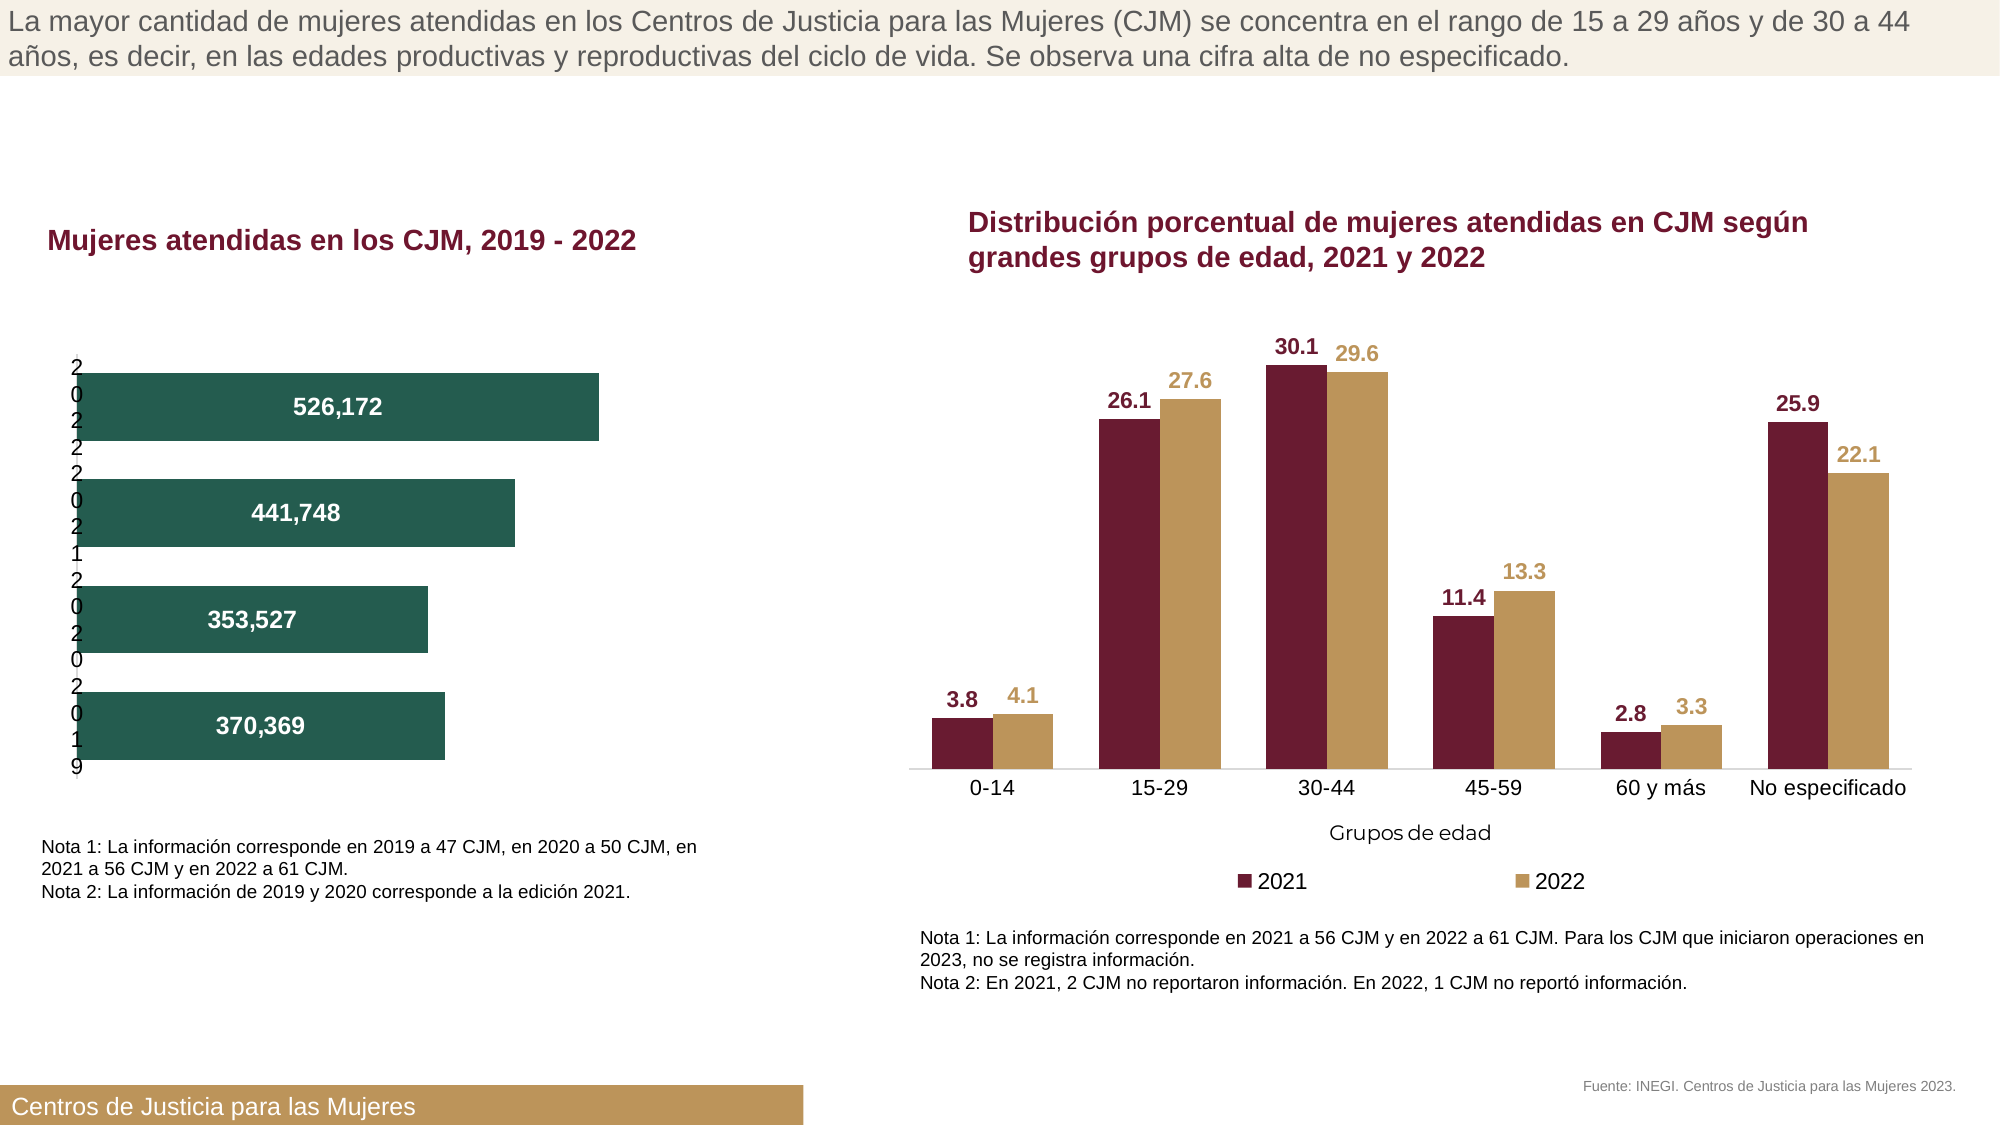

La mayor cantidad de mujeres atendidas en los Centros de Justicia para las Mujeres (CJM) se concentra en el rango de 15 a 29 años y de 30 a 44 años, es decir, en las edades productivas y reproductivas del ciclo de vida. Se observa una cifra alta de no especificado.
Distribución porcentual de mujeres atendidas en CJM según  grandes grupos de edad, 2021 y 2022
Mujeres atendidas en los CJM, 2019 - 2022

### Chart

| Category | 2021 | 2022 |
|---|---|---|
| 0-14 | 3.8 | 4.1 |
| 15-29 | 26.1 | 27.6 |
| 30-44 | 30.1 | 29.6 |
| 45-59 | 11.4 | 13.3 |
| 60 y más | 2.8 | 3.3 |
| No especificado | 25.9 | 22.1 |

### Chart

| Category | Mujeres atendidas |
|---|---|
| 2019 | 370369.0 |
| 2020 | 353527.0 |
| 2021 | 441748.0 |
| 2022 | 526172.0 |
Nota 1: La información corresponde en 2019 a 47 CJM, en 2020 a 50 CJM, en 2021 a 56 CJM y en 2022 a 61 CJM.
Nota 2: La información de 2019 y 2020 corresponde a la edición 2021.
Nota 1: La información corresponde en 2021 a 56 CJM y en 2022 a 61 CJM. Para los CJM que iniciaron operaciones en 2023, no se registra información.
Nota 2: En 2021, 2 CJM no reportaron información. En 2022, 1 CJM no reportó información.
Fuente: INEGI. Centros de Justicia para las Mujeres 2023.
Centros de Justicia para las Mujeres